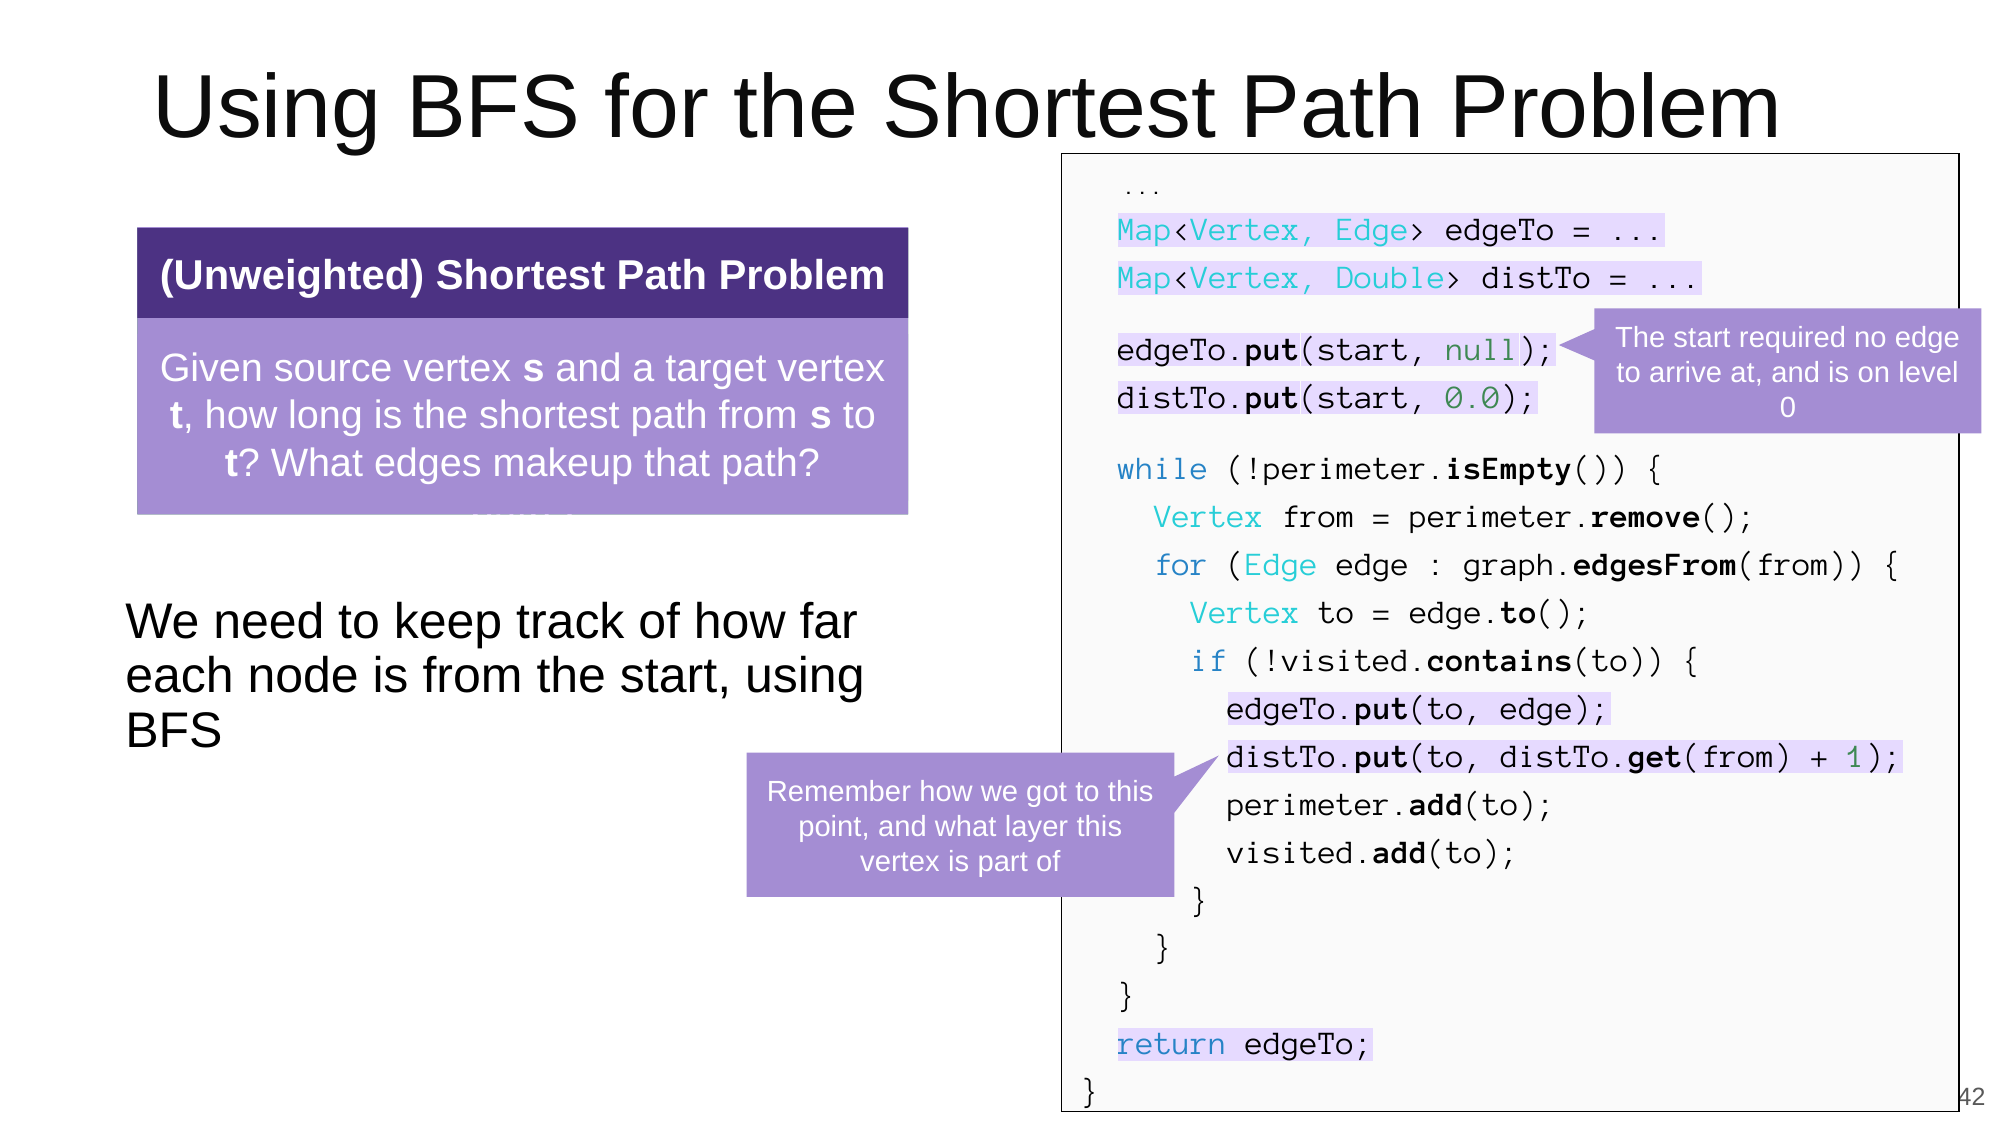

# Using BFS for the Shortest Path Problem
   ...
  Map<Vertex, Edge> edgeTo = ...
  Map<Vertex, Double> distTo = ...

  edgeTo.put(start, null);
  distTo.put(start, 0.0);

  while (!perimeter.isEmpty()) {
    Vertex from = perimeter.remove();
    for (Edge edge : graph.edgesFrom(from)) {
      Vertex to = edge.to();
      if (!visited.contains(to)) {
        edgeTo.put(to, edge);
        distTo.put(to, distTo.get(from) + 1);
        perimeter.add(to);
        visited.add(to);
      }
    }
  }
  return edgeTo;
}

(Unweighted) Shortest Path Problem
Given source vertex s and a target vertex t, how long is the shortest path from s to t? What edges makeup that path?

(Unweighted) Shortest Path Problem
Given source vertex s and a target vertex t, how long is the shortest path from s to t? What edges make up that path?
The start required no edge to arrive at, and is on level 0
We need to keep track of how far each node is from the start, using BFS
Remember how we got to this point, and what layer this vertex is part of